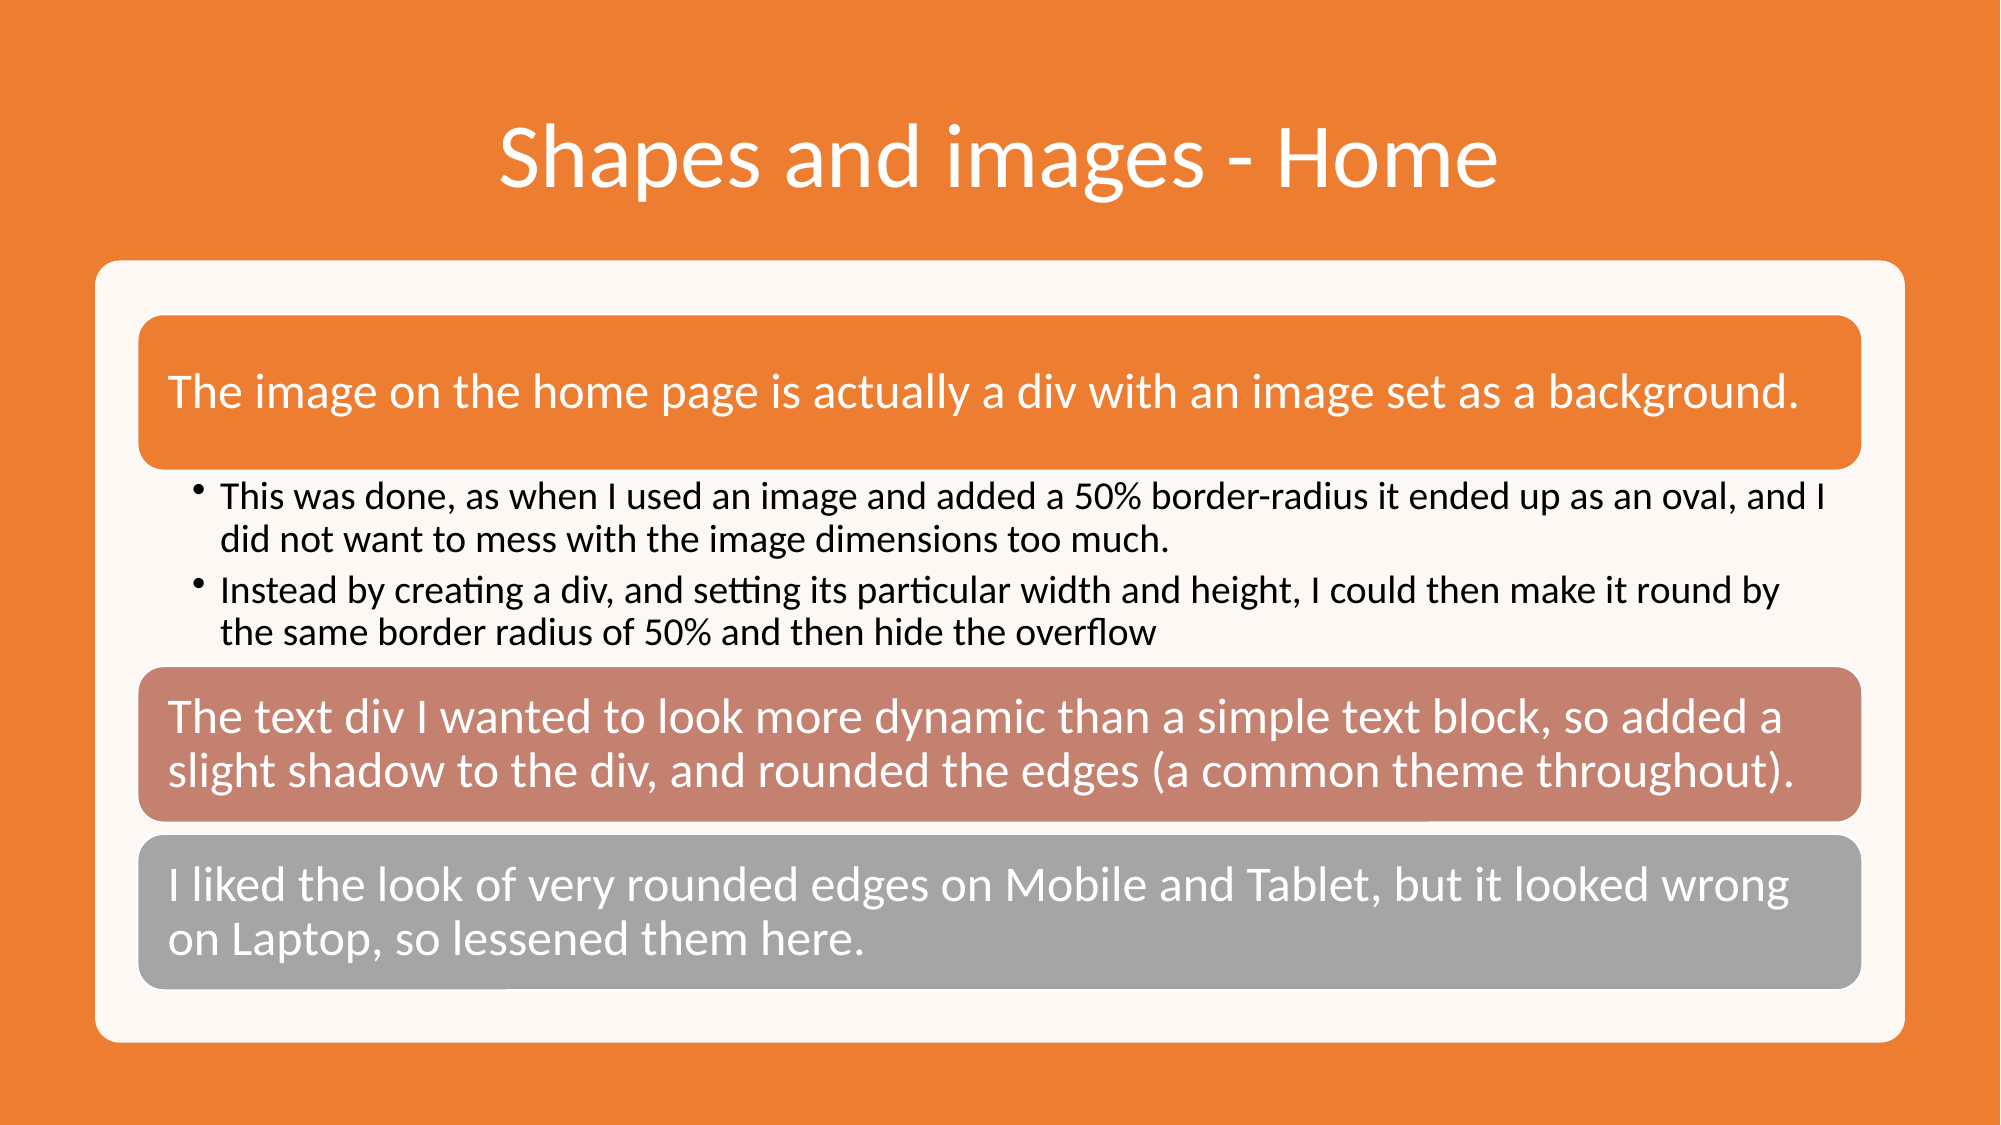

# Shapes and images - Home

The image on the home page is actually a div with an image set as a background.
This was done, as when I used an image and added a 50% border-radius it ended up as an oval, and I did not want to mess with the image dimensions too much.
Instead by creating a div, and setting its particular width and height, I could then make it round by the same border radius of 50% and then hide the overflow
The text div I wanted to look more dynamic than a simple text block, so added a slight shadow to the div, and rounded the edges (a common theme throughout).
I liked the look of very rounded edges on Mobile and Tablet, but it looked wrong on Laptop, so lessened them here.